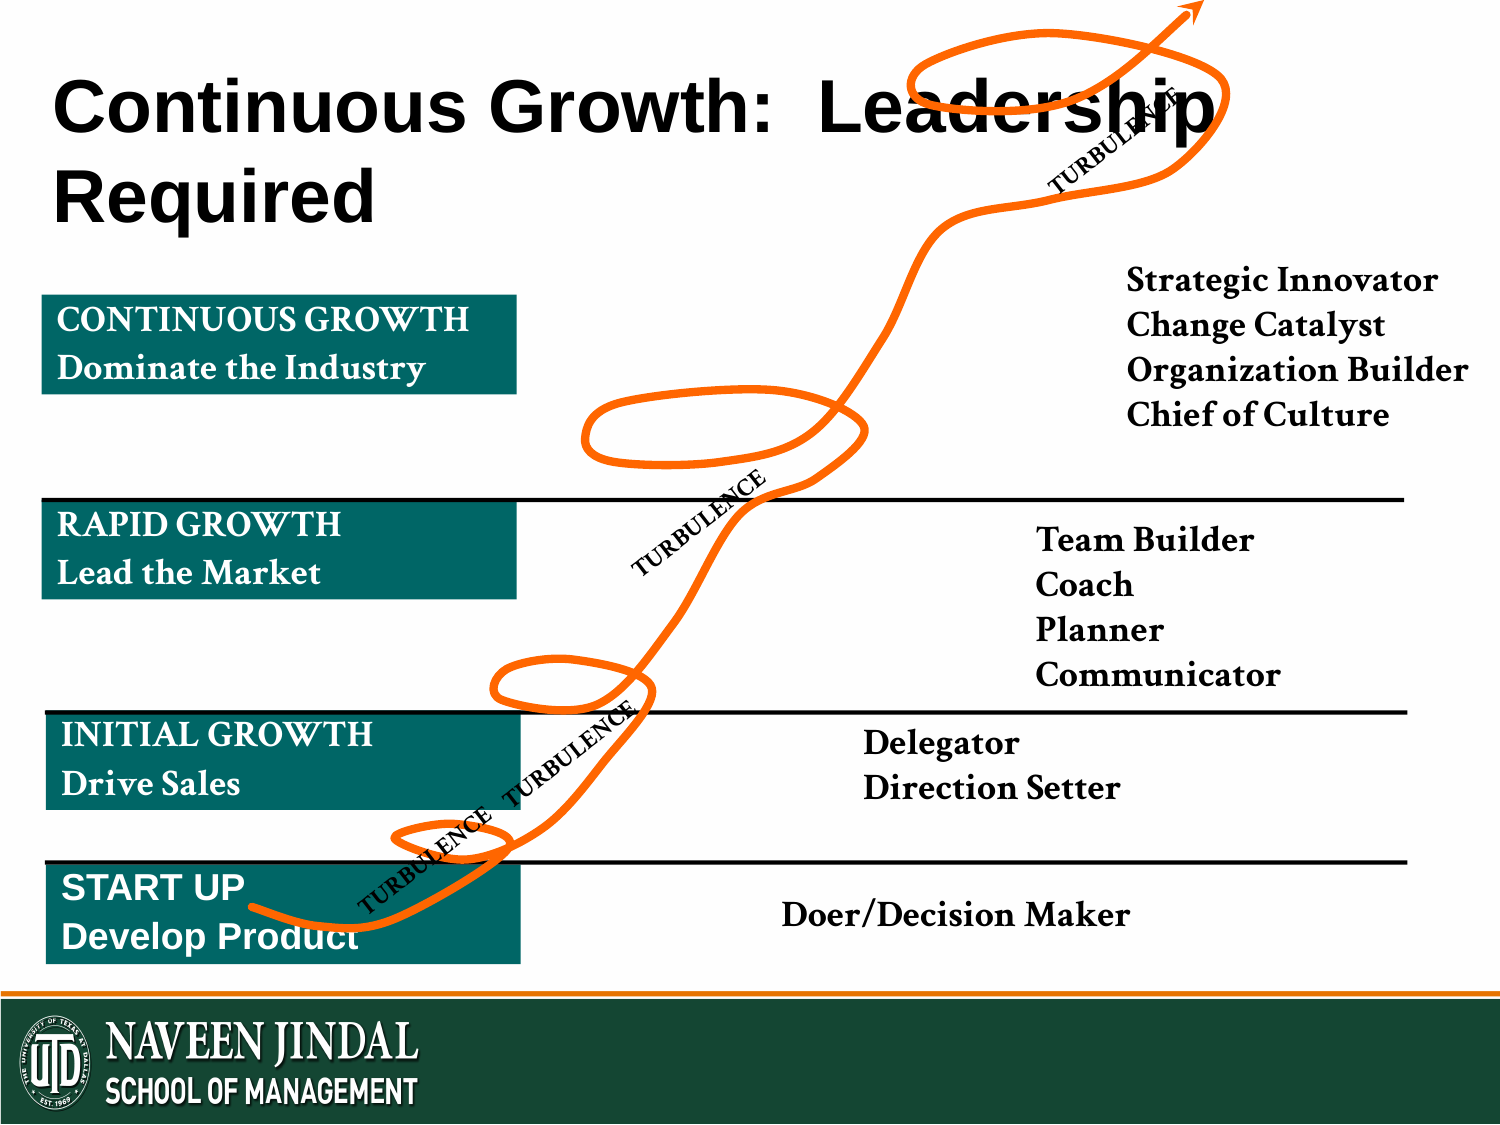

# Continuous Growth:  Leadership Required
TURBULENCE

Strategic Innovator
Change Catalyst
Organization Builder
Chief of Culture
CONTINUOUS GROWTH
Dominate the Industry
TURBULENCE
RAPID GROWTH
Lead the Market

Team Builder
Coach
Planner
Communicator
Delegator
Direction Setter
INITIAL GROWTH
Drive Sales

TURBULENCE
TURBULENCE

START UP
Develop Product
Doer/Decision Maker